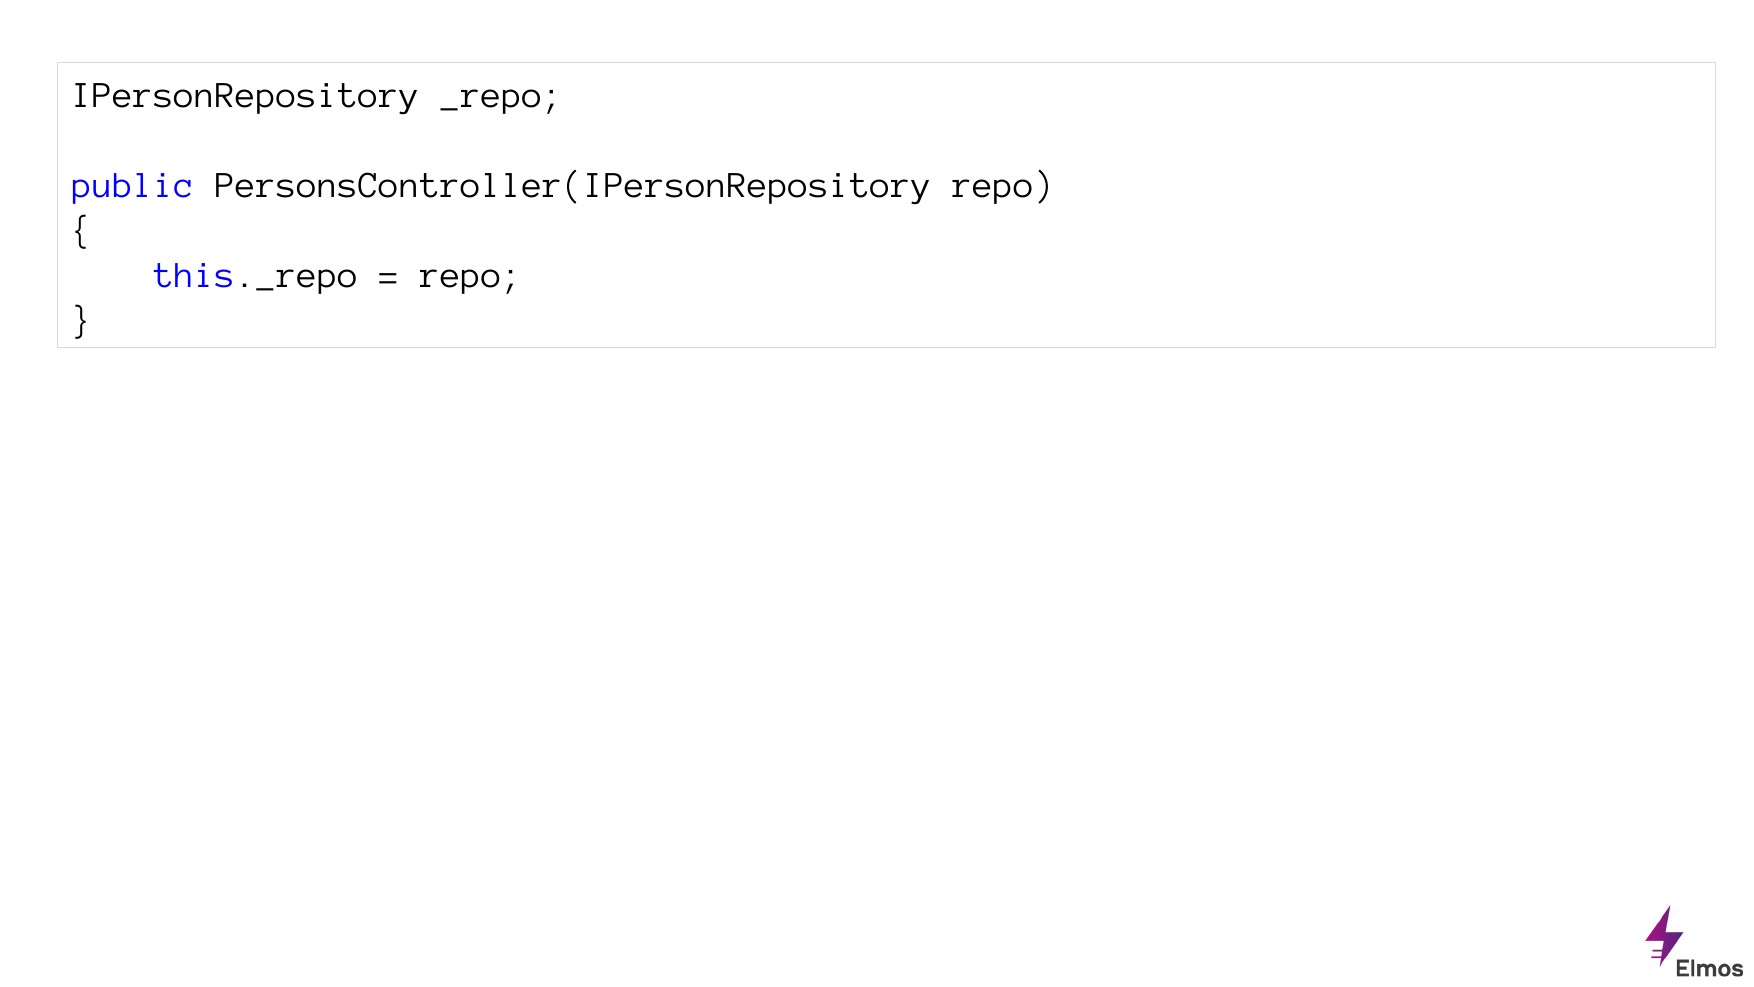

IPersonRepository _repo;

public PersonsController(IPersonRepository repo)
{
    this._repo = repo;
}